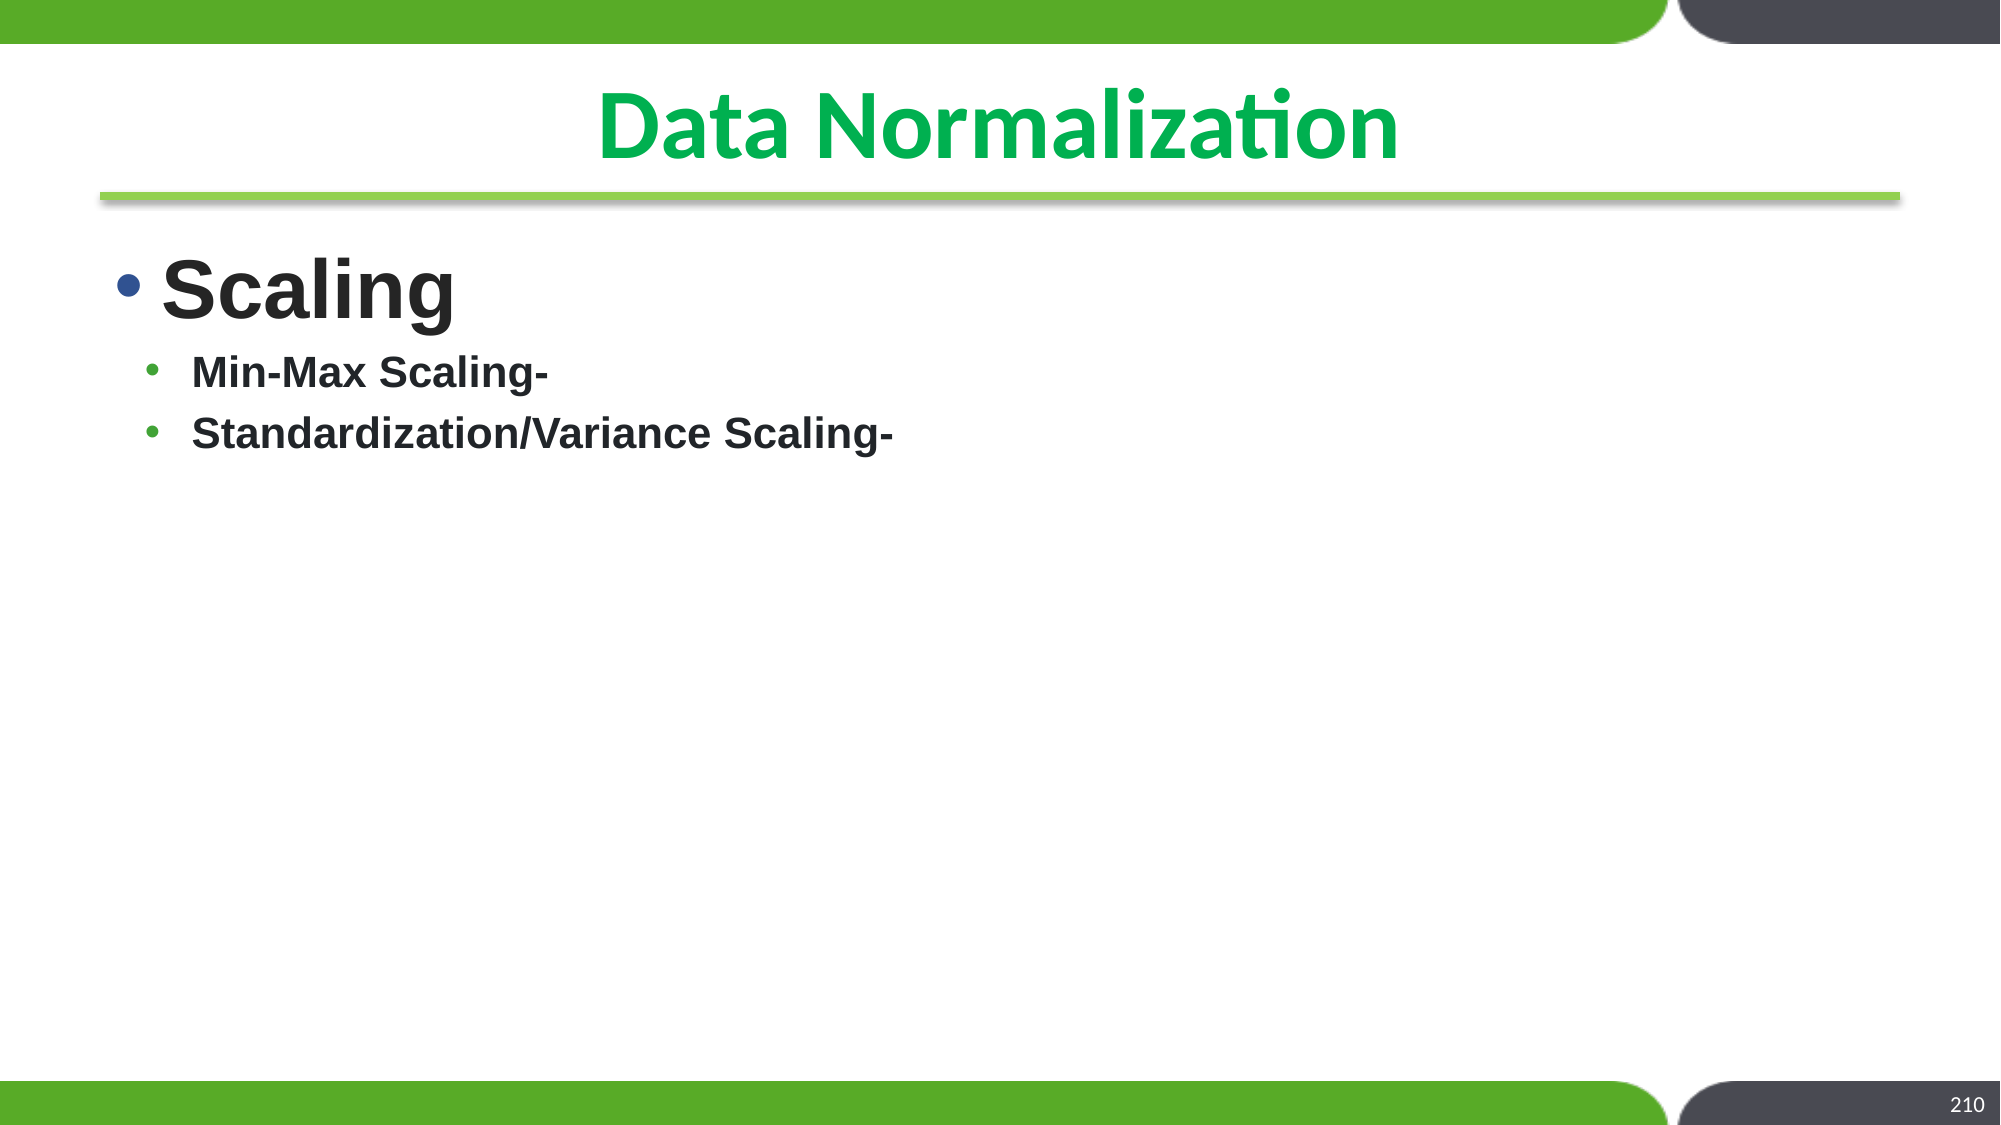

# Data Normalization
Scaling
Min-Max Scaling-
Standardization/Variance Scaling-
210